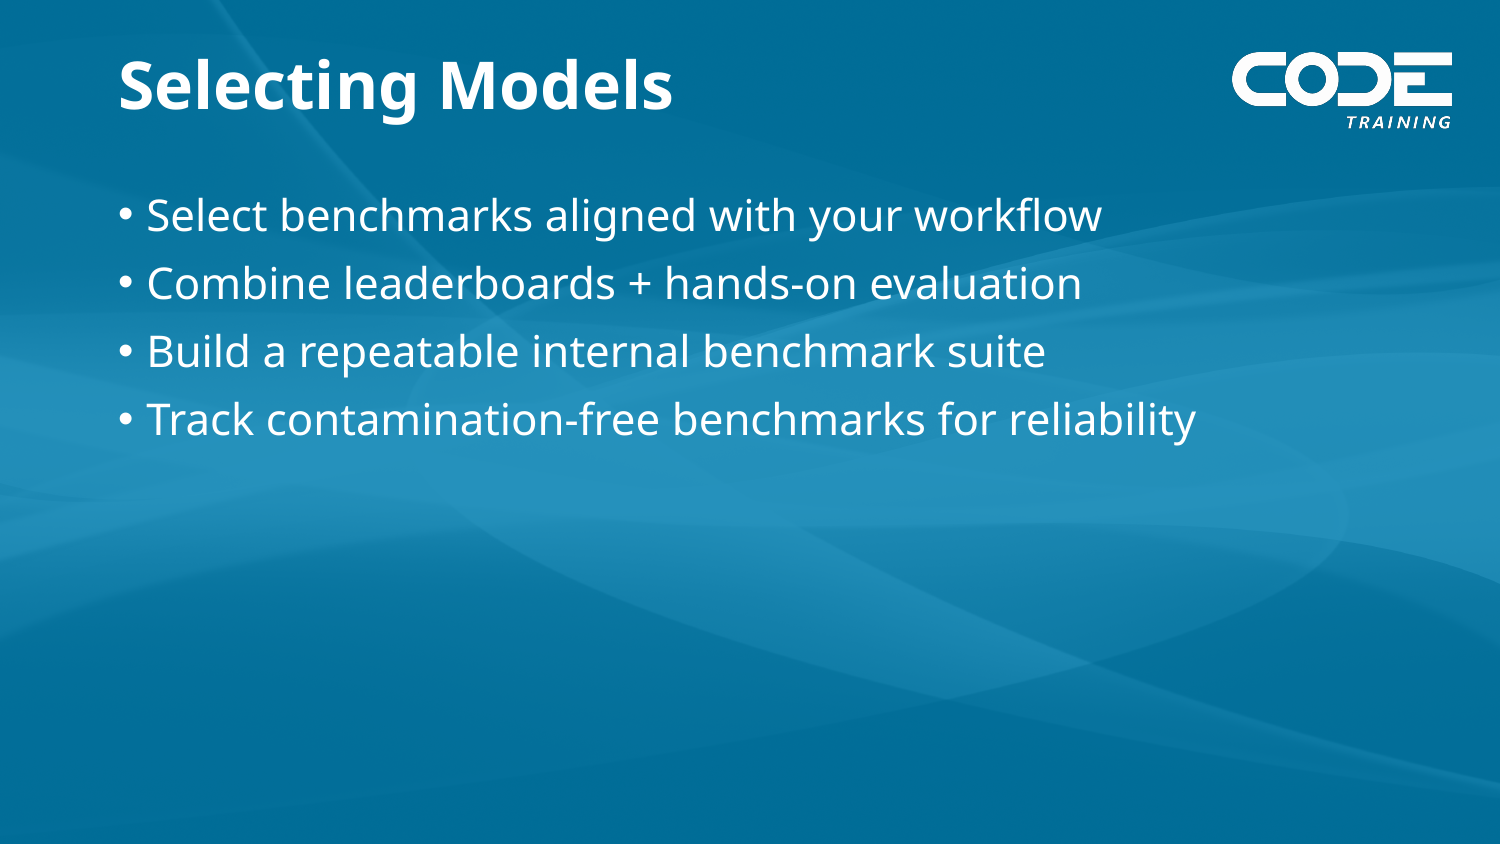

# Selecting Models
Select benchmarks aligned with your workflow
Combine leaderboards + hands‑on evaluation
Build a repeatable internal benchmark suite
Track contamination‑free benchmarks for reliability